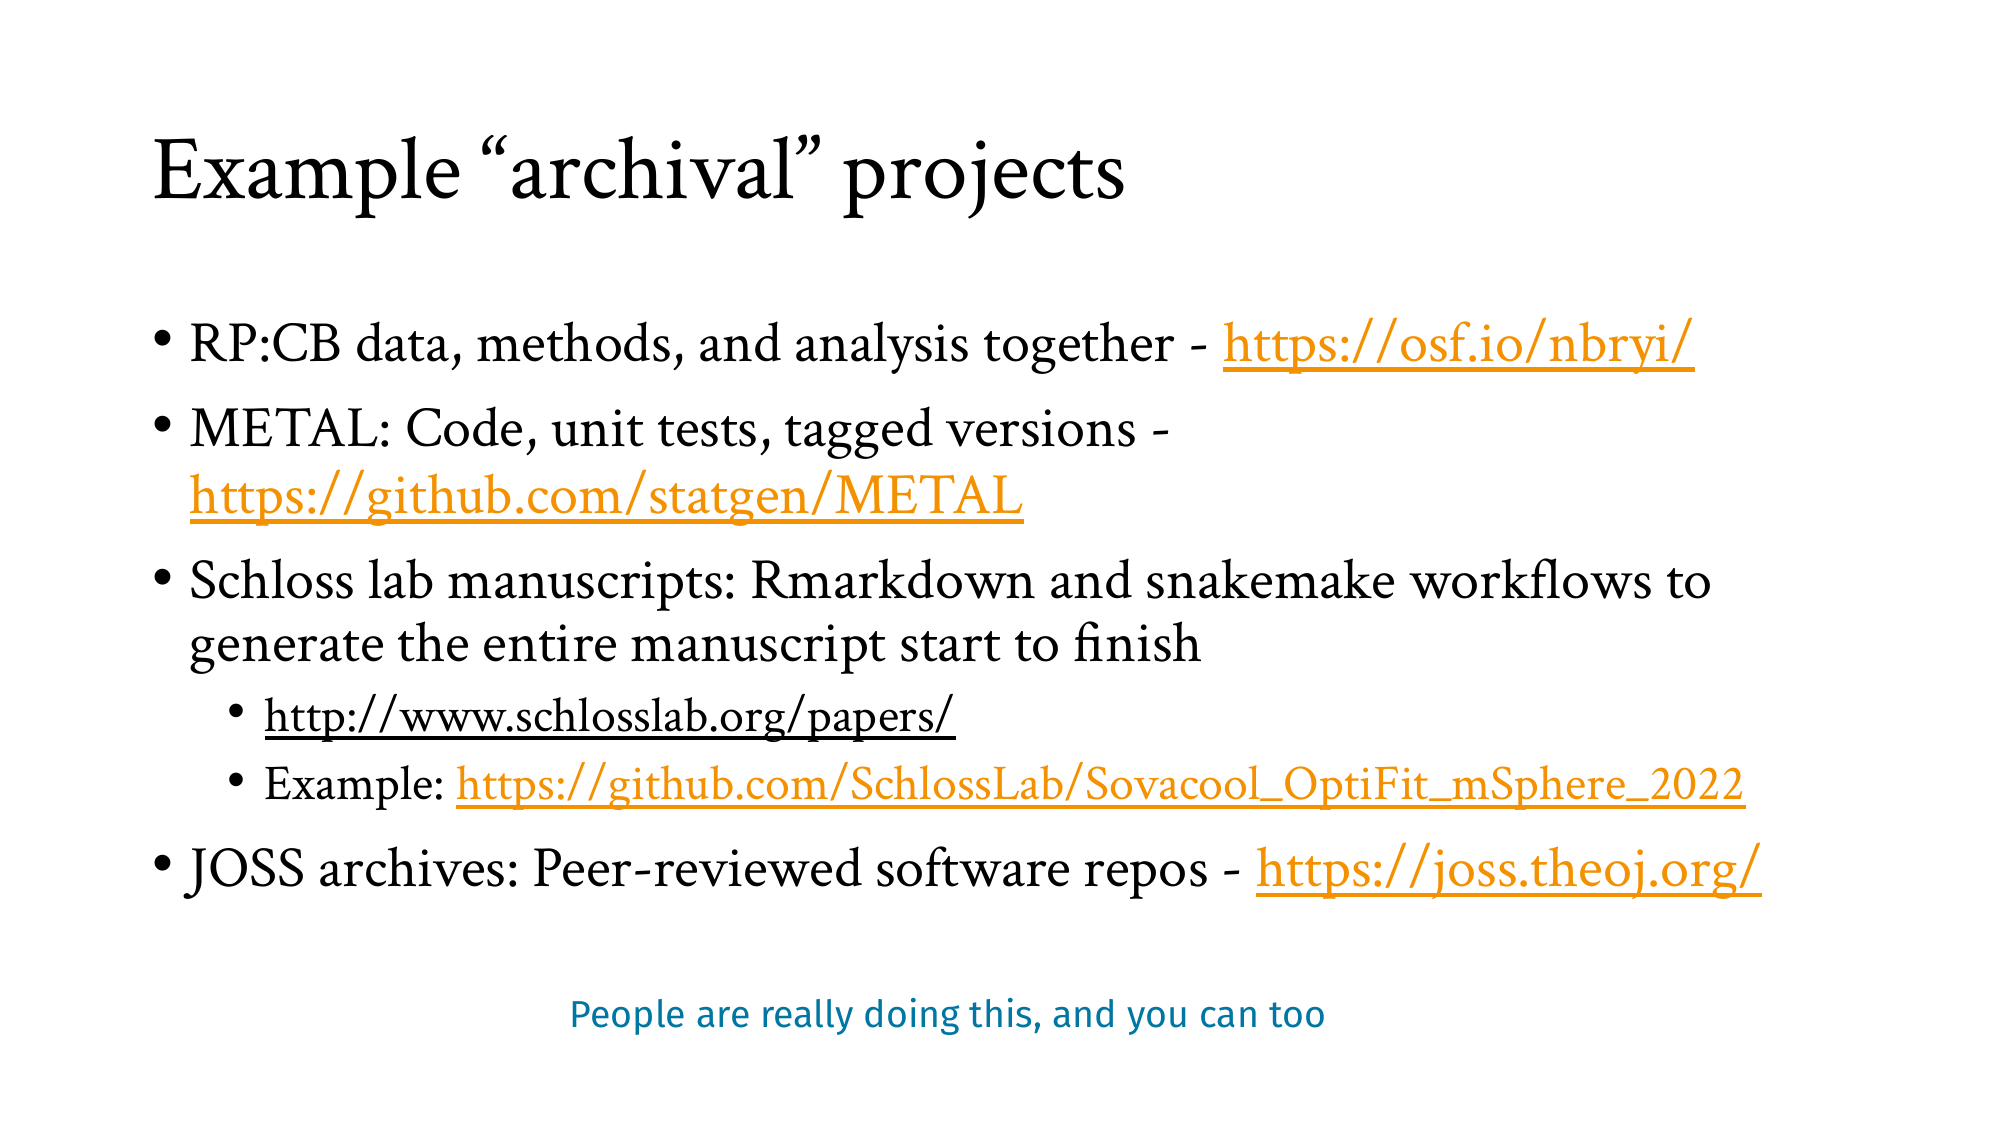

# Example “archival” projects
RP:CB data, methods, and analysis together - https://osf.io/nbryi/
METAL: Code, unit tests, tagged versions - https://github.com/statgen/METAL
Schloss lab manuscripts: Rmarkdown and snakemake workflows to generate the entire manuscript start to finish
http://www.schlosslab.org/papers/
Example: https://github.com/SchlossLab/Sovacool_OptiFit_mSphere_2022
JOSS archives: Peer-reviewed software repos - https://joss.theoj.org/
People are really doing this, and you can too